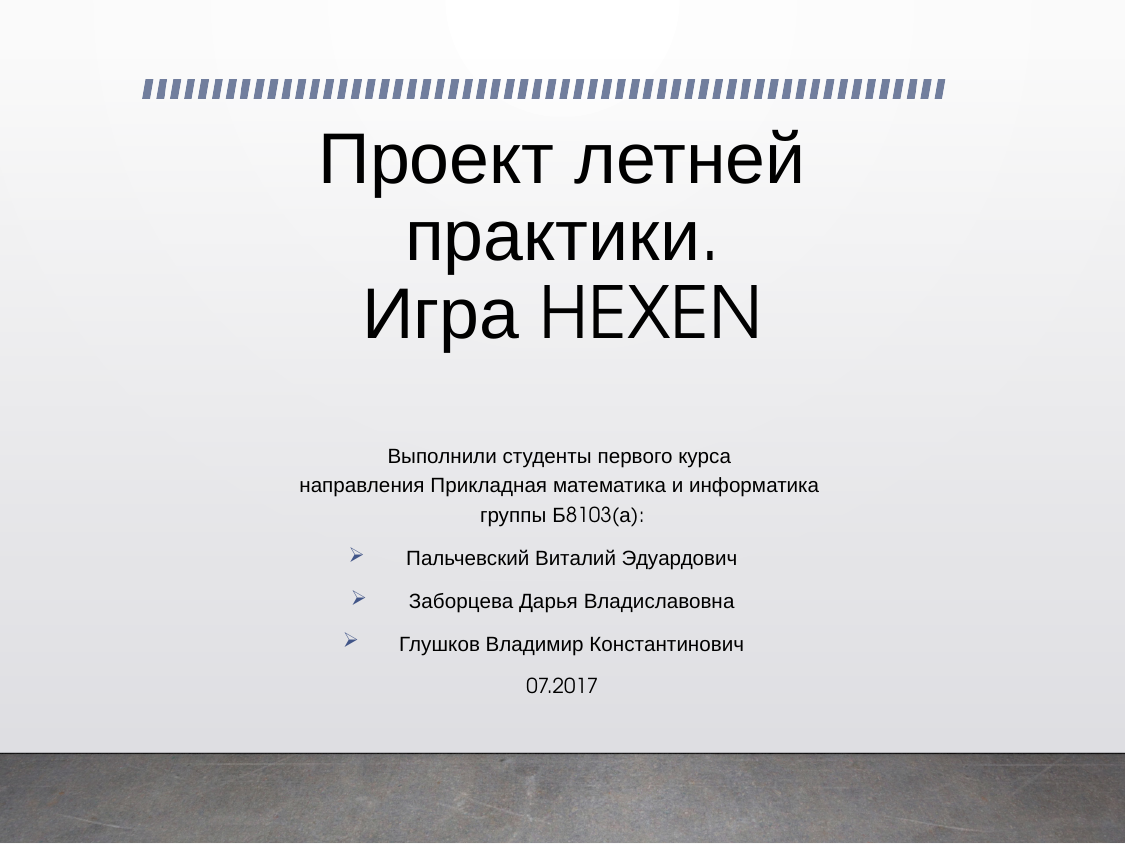

# Проект летней практики. Игра HEXEN
Выполнили студенты первого курса
направления Прикладная математика и информатика
группы Б8103(а):
Пальчевский Виталий Эдуардович
Заборцева Дарья Владиславовна
Глушков Владимир Константинович
07.2017